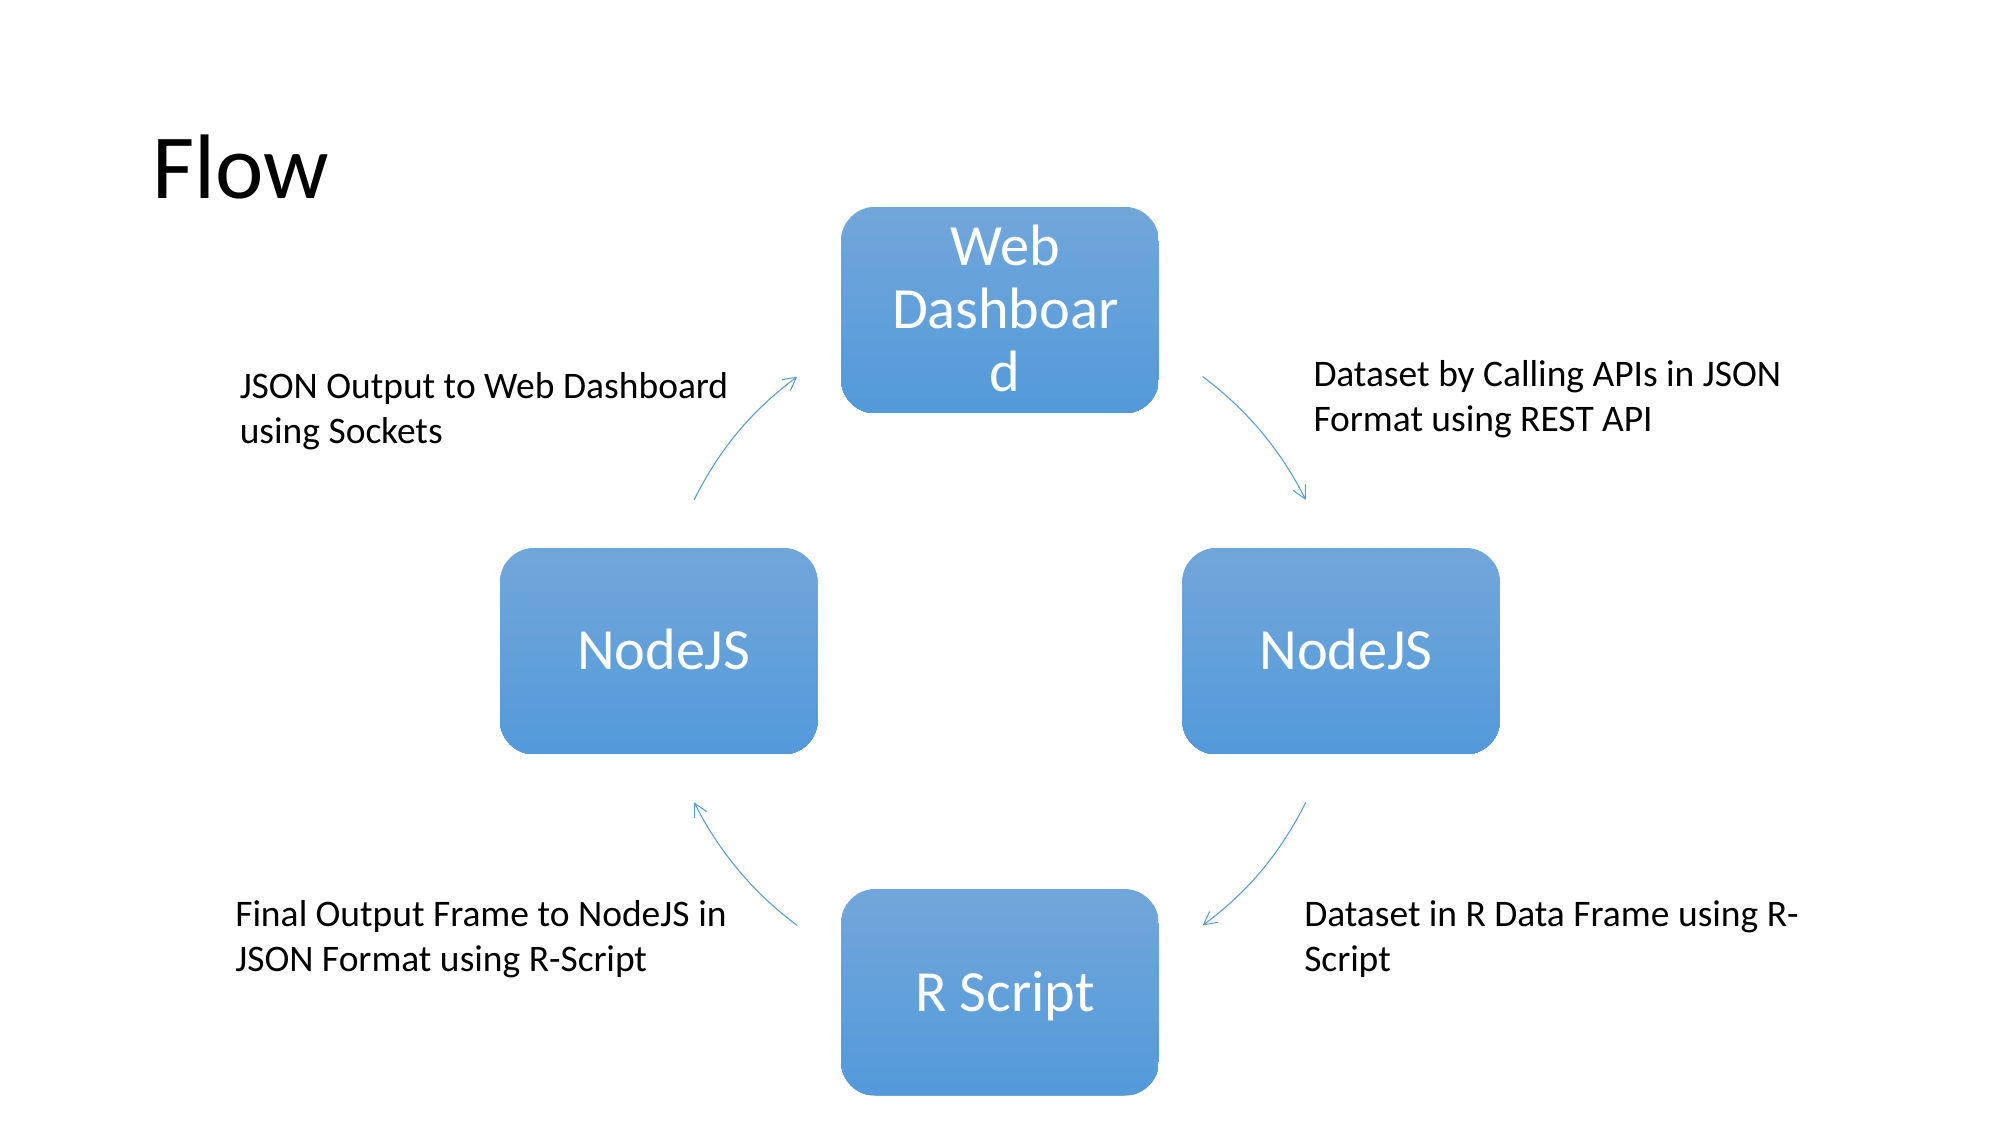

# Flow
Web Dashboard
NodeJS
R Script
NodeJS
Dataset by Calling APIs in JSON Format using REST API
JSON Output to Web Dashboard using Sockets
Final Output Frame to NodeJS in JSON Format using R-Script
Dataset in R Data Frame using R-Script